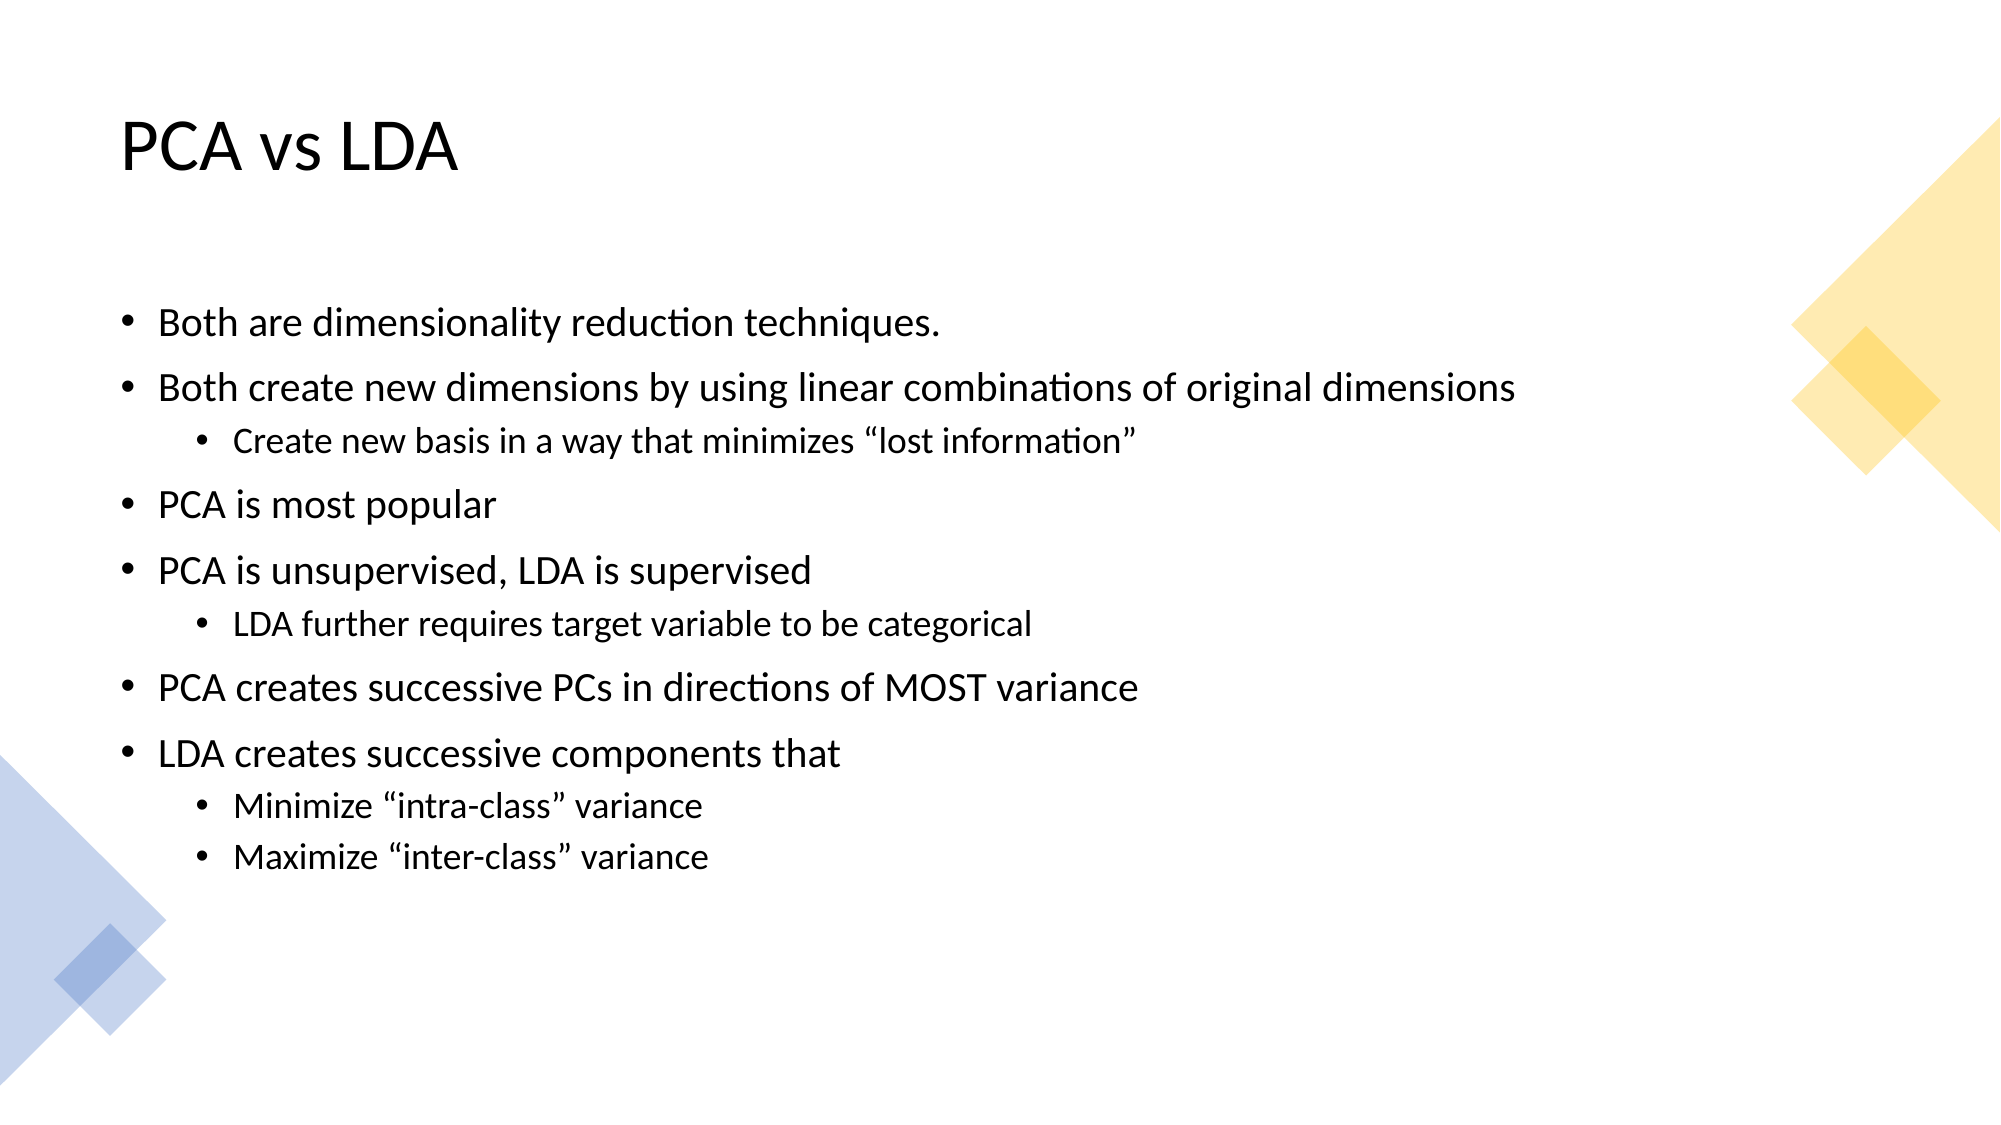

# PCA vs LDA

Both are dimensionality reduction techniques.
Both create new dimensions by using linear combinations of original dimensions
Create new basis in a way that minimizes “lost information”
PCA is most popular
PCA is unsupervised, LDA is supervised
LDA further requires target variable to be categorical
PCA creates successive PCs in directions of MOST variance
LDA creates successive components that
Minimize “intra-class” variance
Maximize “inter-class” variance